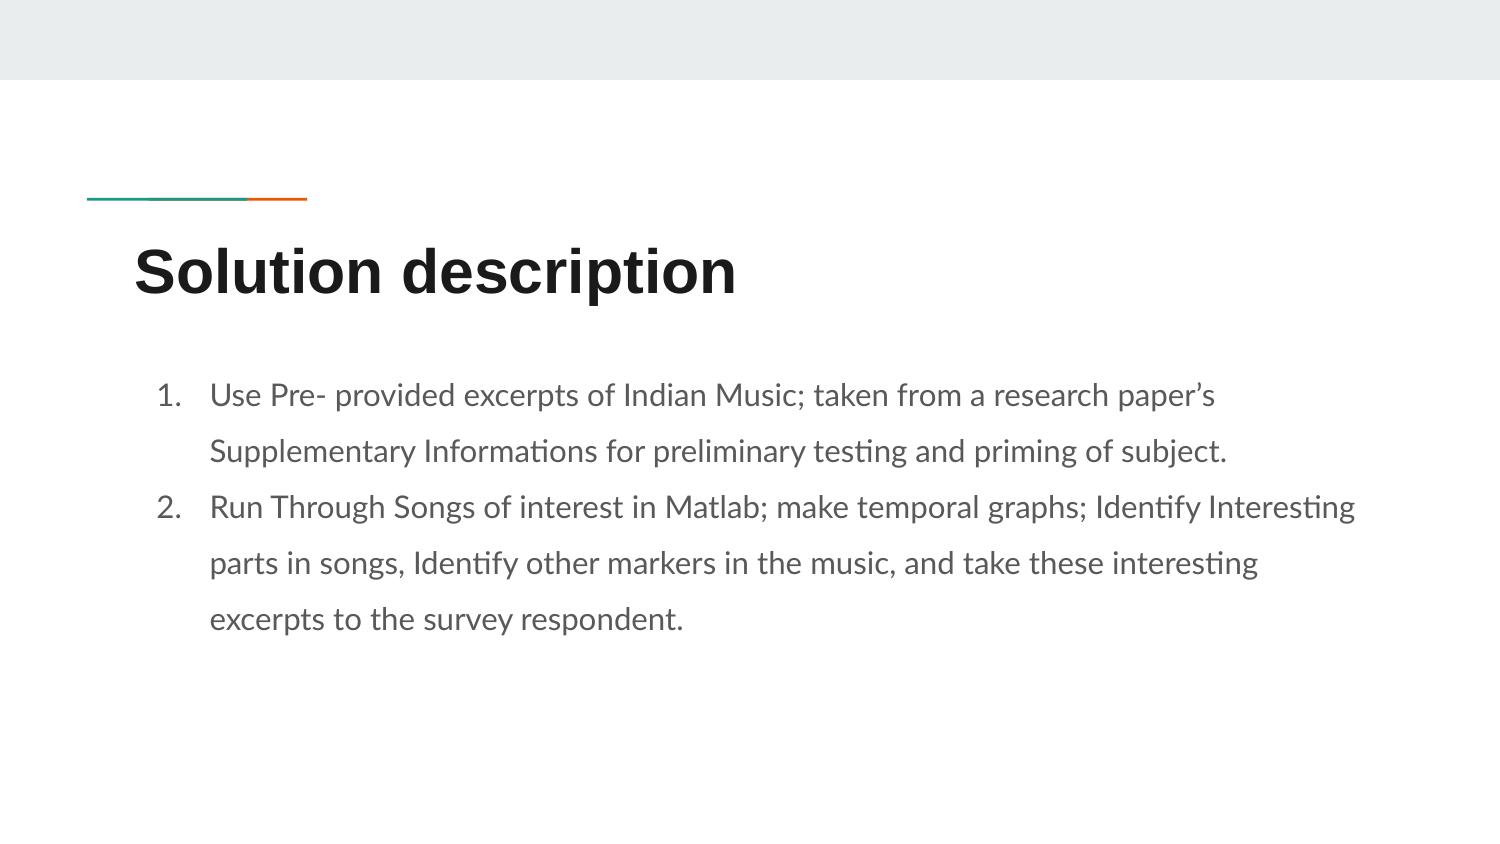

# Solution description
Use Pre- provided excerpts of Indian Music; taken from a research paper’s Supplementary Informations for preliminary testing and priming of subject.
Run Through Songs of interest in Matlab; make temporal graphs; Identify Interesting parts in songs, Identify other markers in the music, and take these interesting excerpts to the survey respondent.